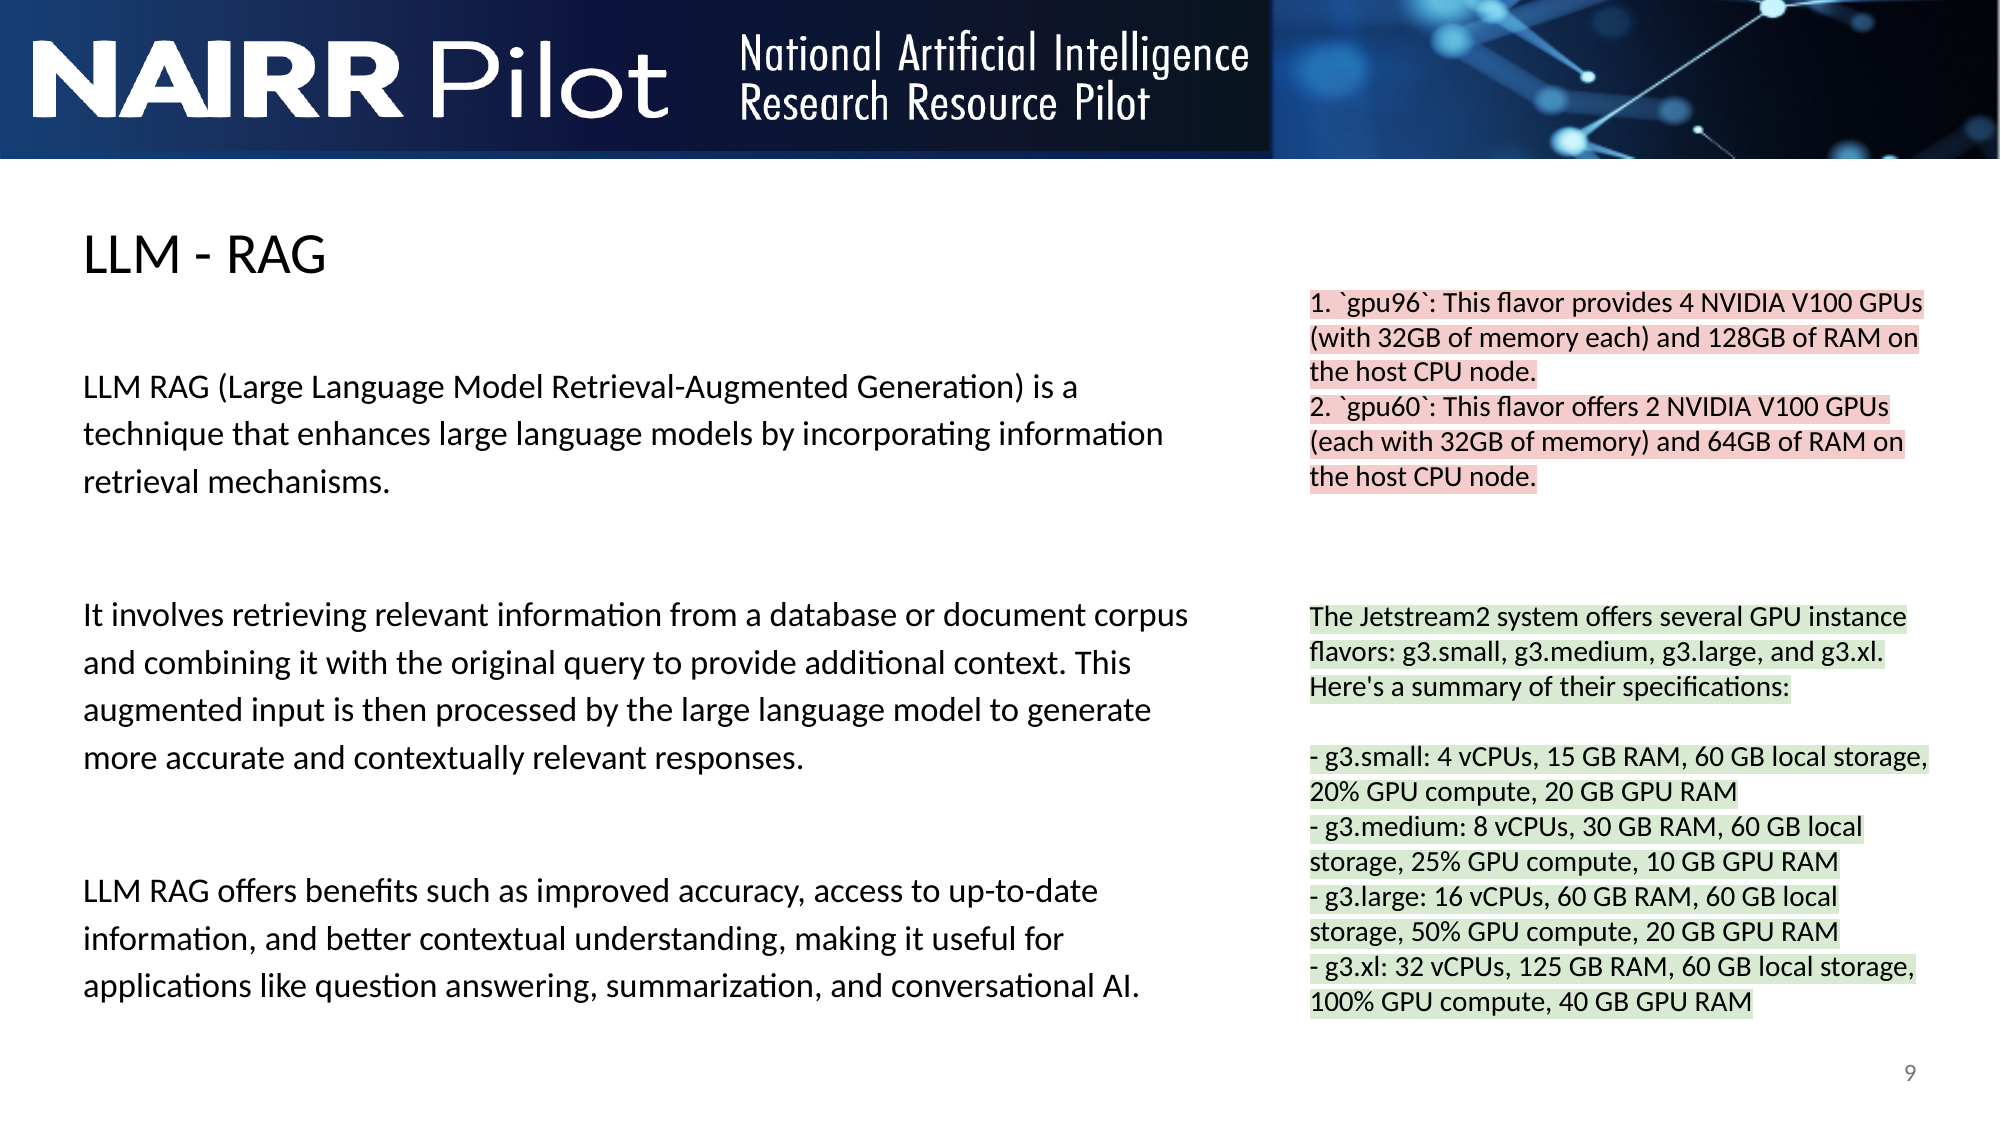

# LLM - RAG
1. `gpu96`: This flavor provides 4 NVIDIA V100 GPUs (with 32GB of memory each) and 128GB of RAM on the host CPU node.
2. `gpu60`: This flavor offers 2 NVIDIA V100 GPUs (each with 32GB of memory) and 64GB of RAM on the host CPU node.

The Jetstream2 system offers several GPU instance flavors: g3.small, g3.medium, g3.large, and g3.xl. Here's a summary of their specifications:

- g3.small: 4 vCPUs, 15 GB RAM, 60 GB local storage, 20% GPU compute, 20 GB GPU RAM
- g3.medium: 8 vCPUs, 30 GB RAM, 60 GB local storage, 25% GPU compute, 10 GB GPU RAM
- g3.large: 16 vCPUs, 60 GB RAM, 60 GB local storage, 50% GPU compute, 20 GB GPU RAM
- g3.xl: 32 vCPUs, 125 GB RAM, 60 GB local storage, 100% GPU compute, 40 GB GPU RAM
LLM RAG (Large Language Model Retrieval-Augmented Generation) is a technique that enhances large language models by incorporating information retrieval mechanisms.

It involves retrieving relevant information from a database or document corpus and combining it with the original query to provide additional context. This augmented input is then processed by the large language model to generate more accurate and contextually relevant responses.

LLM RAG offers benefits such as improved accuracy, access to up-to-date information, and better contextual understanding, making it useful for applications like question answering, summarization, and conversational AI.
9